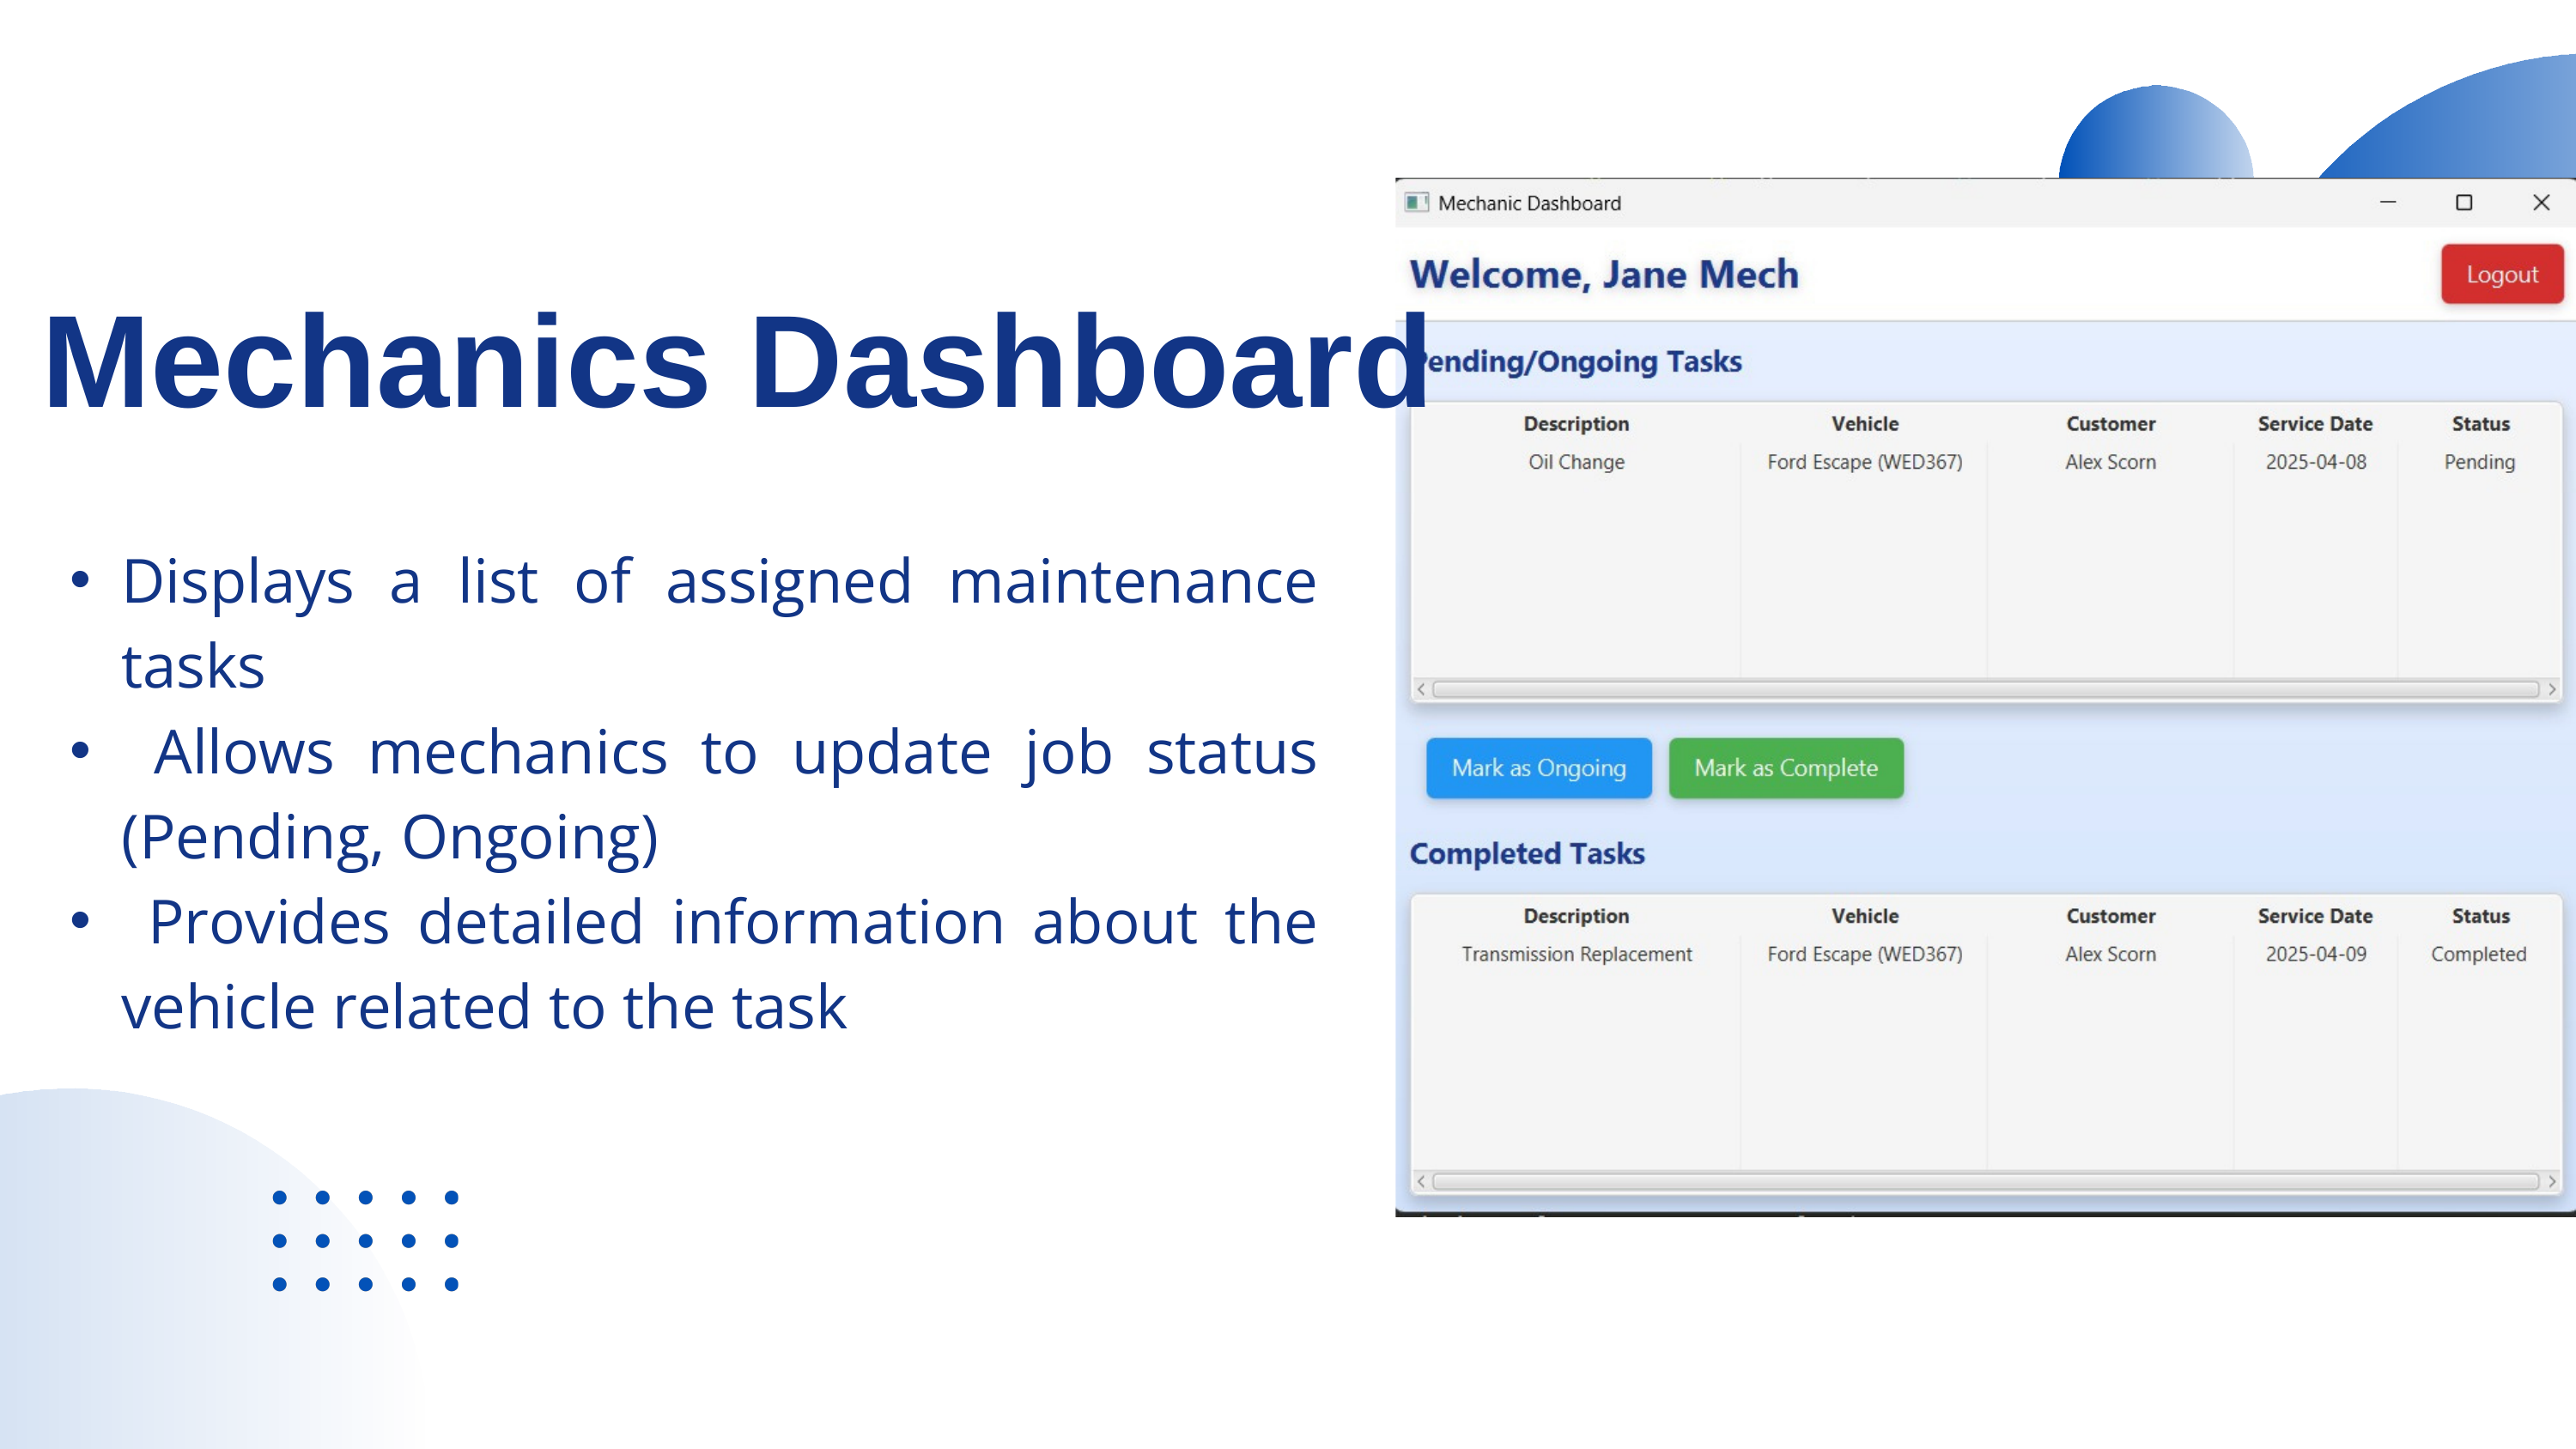

Mechanics Dashboard

Displays a list of assigned maintenance tasks
 Allows mechanics to update job status (Pending, Ongoing)
 Provides detailed information about the vehicle related to the task